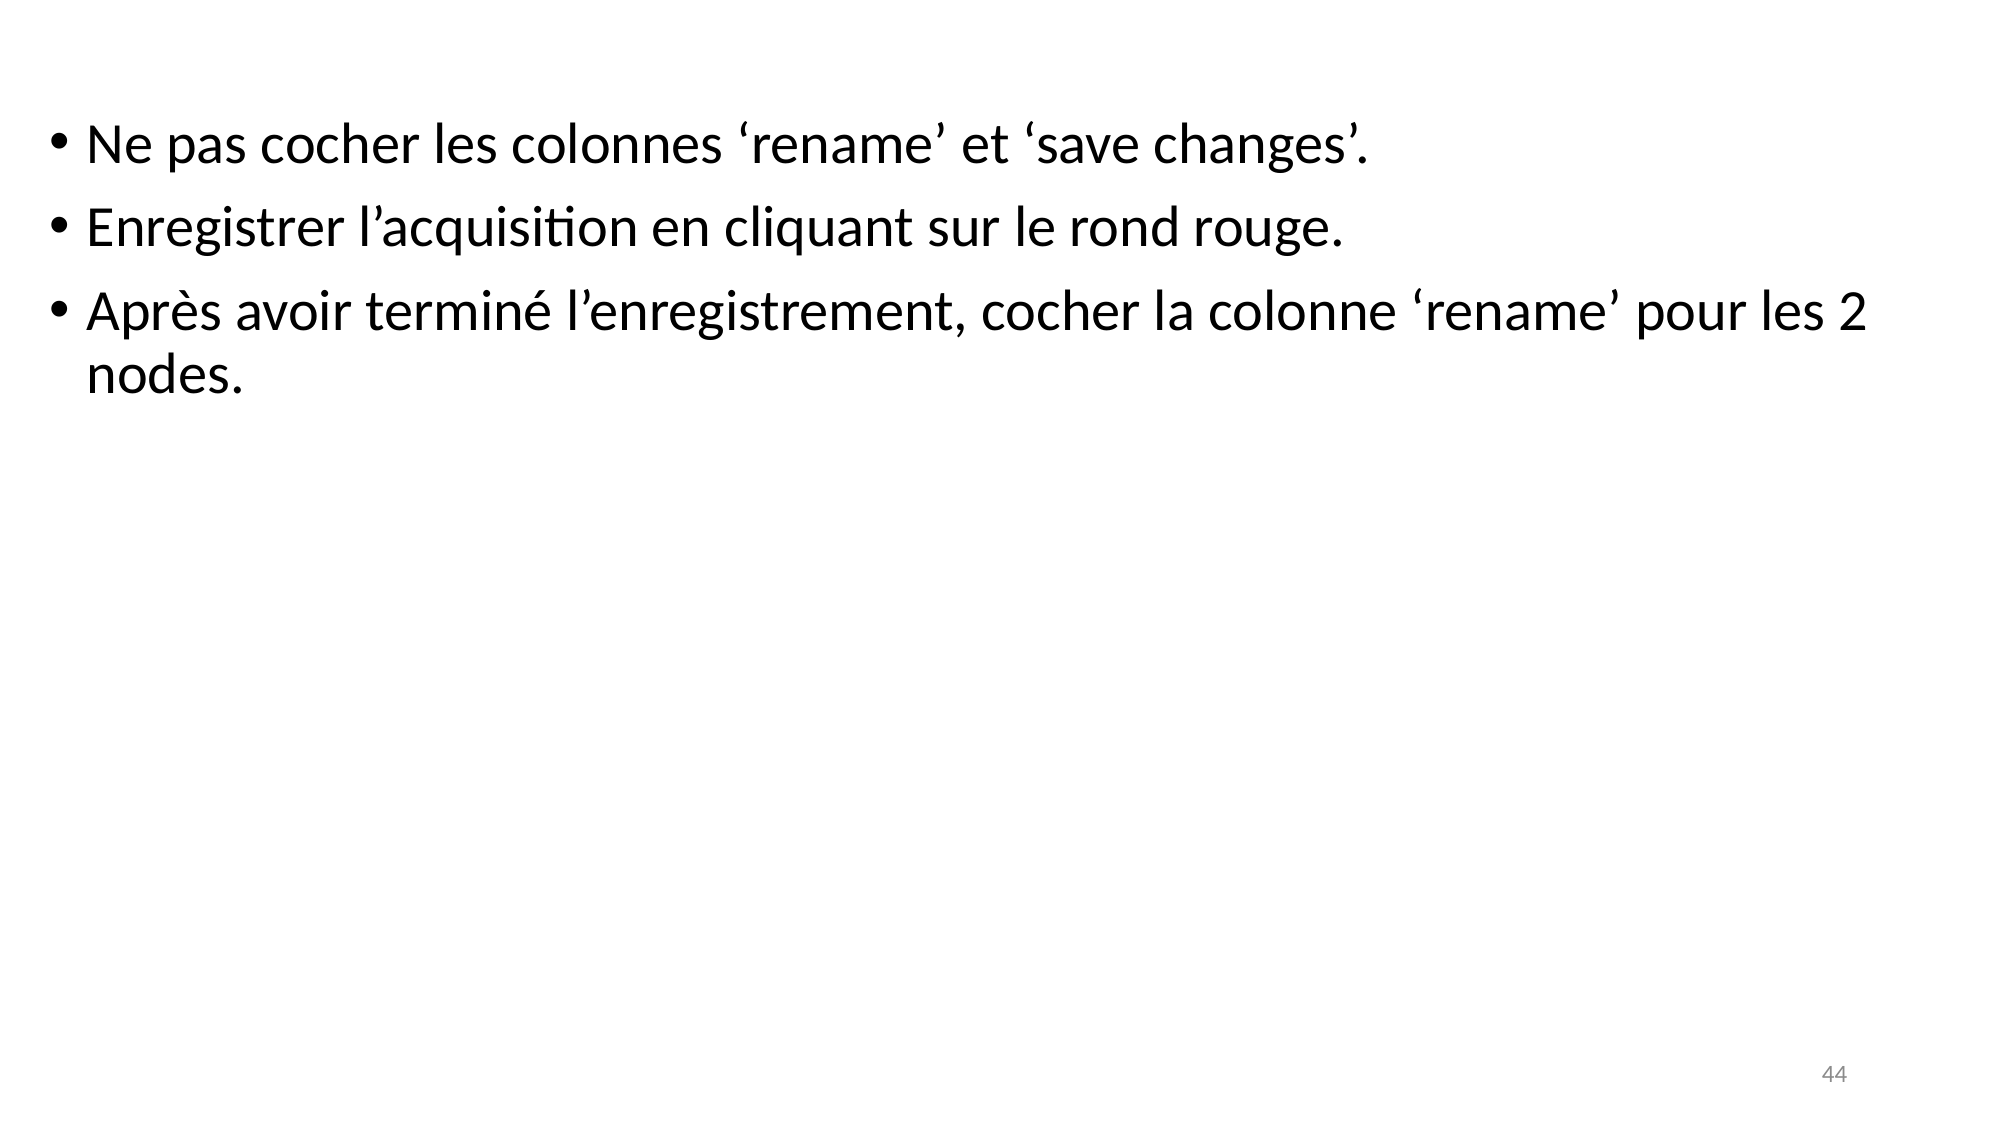

Ne pas cocher les colonnes ‘rename’ et ‘save changes’.
Enregistrer l’acquisition en cliquant sur le rond rouge.
Après avoir terminé l’enregistrement, cocher la colonne ‘rename’ pour les 2 nodes.
44